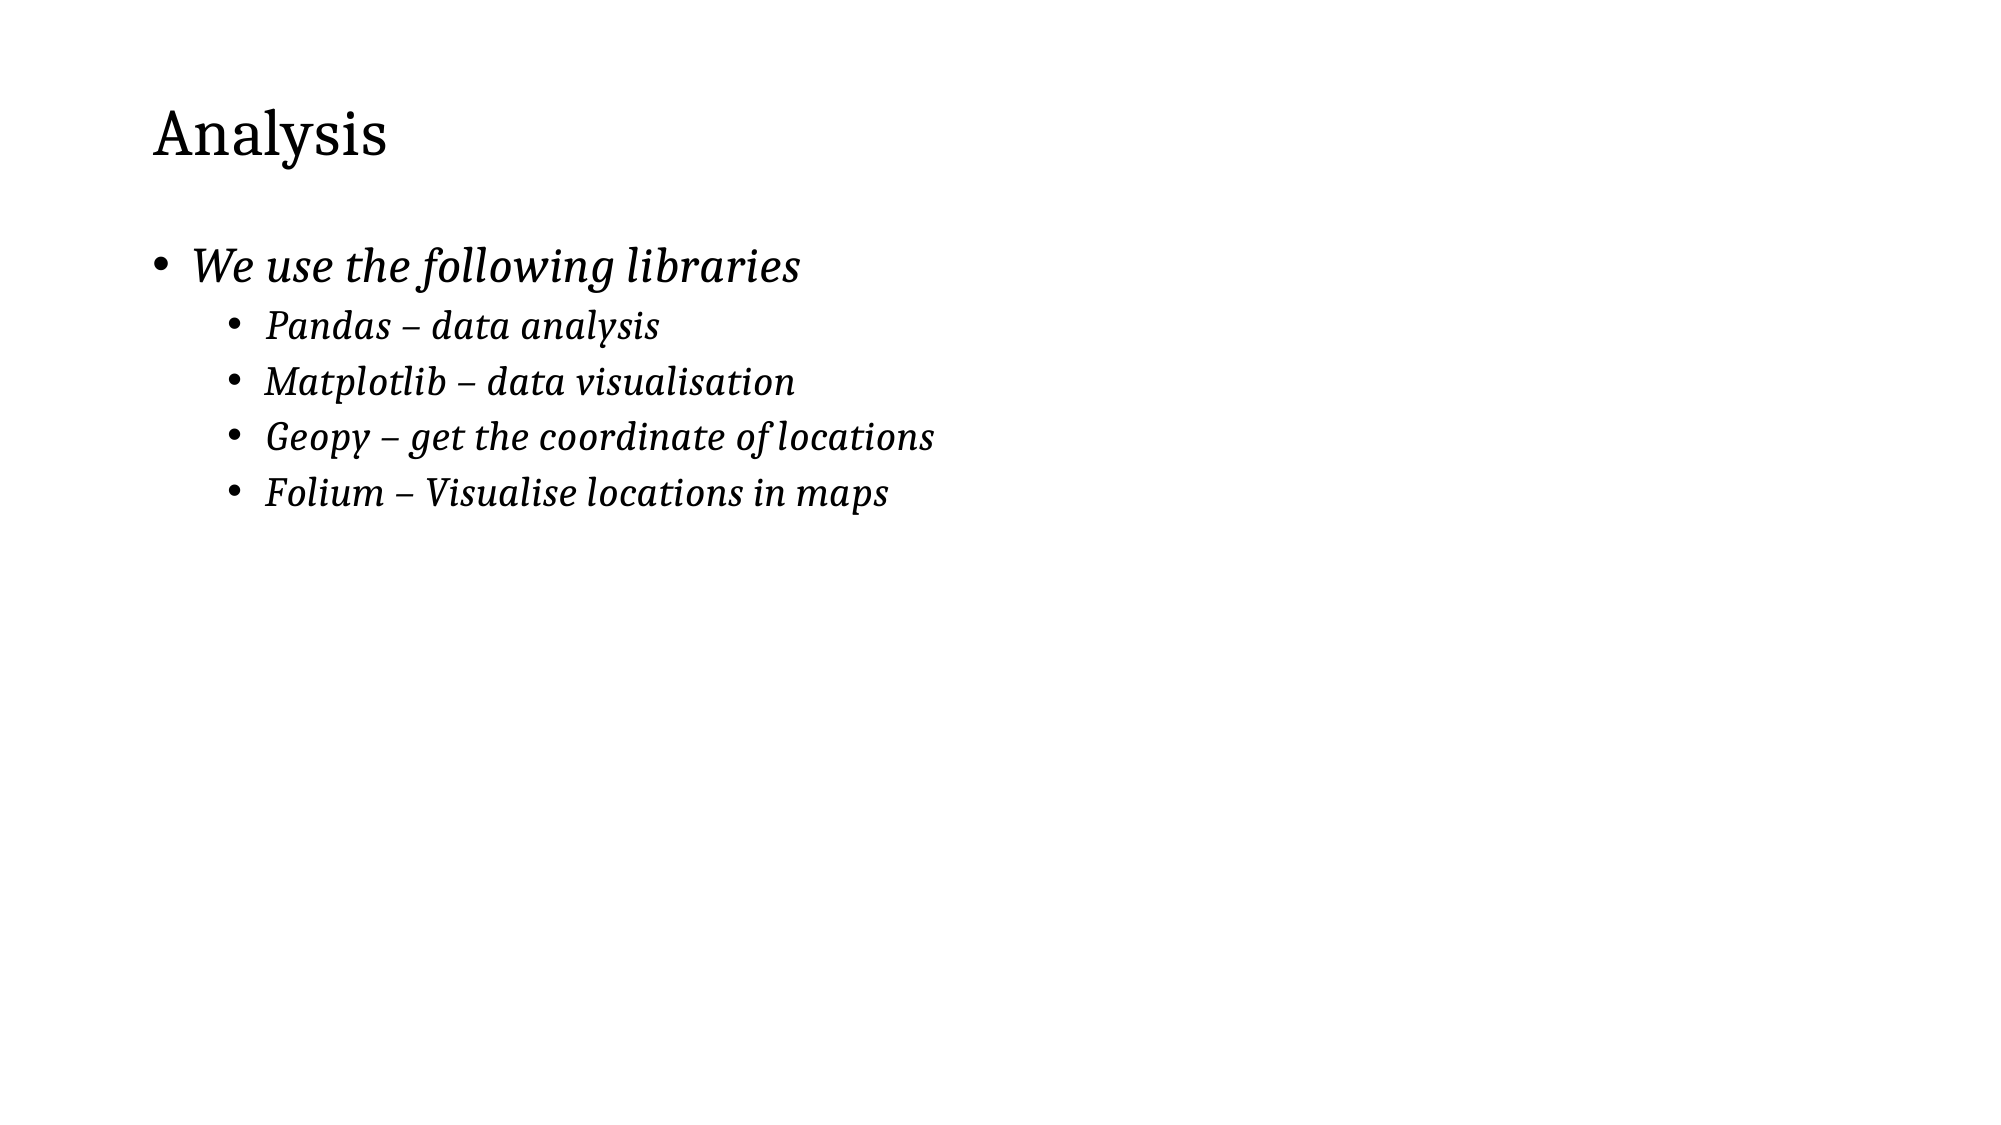

# Analysis
We use the following libraries
Pandas – data analysis
Matplotlib – data visualisation
Geopy – get the coordinate of locations
Folium – Visualise locations in maps